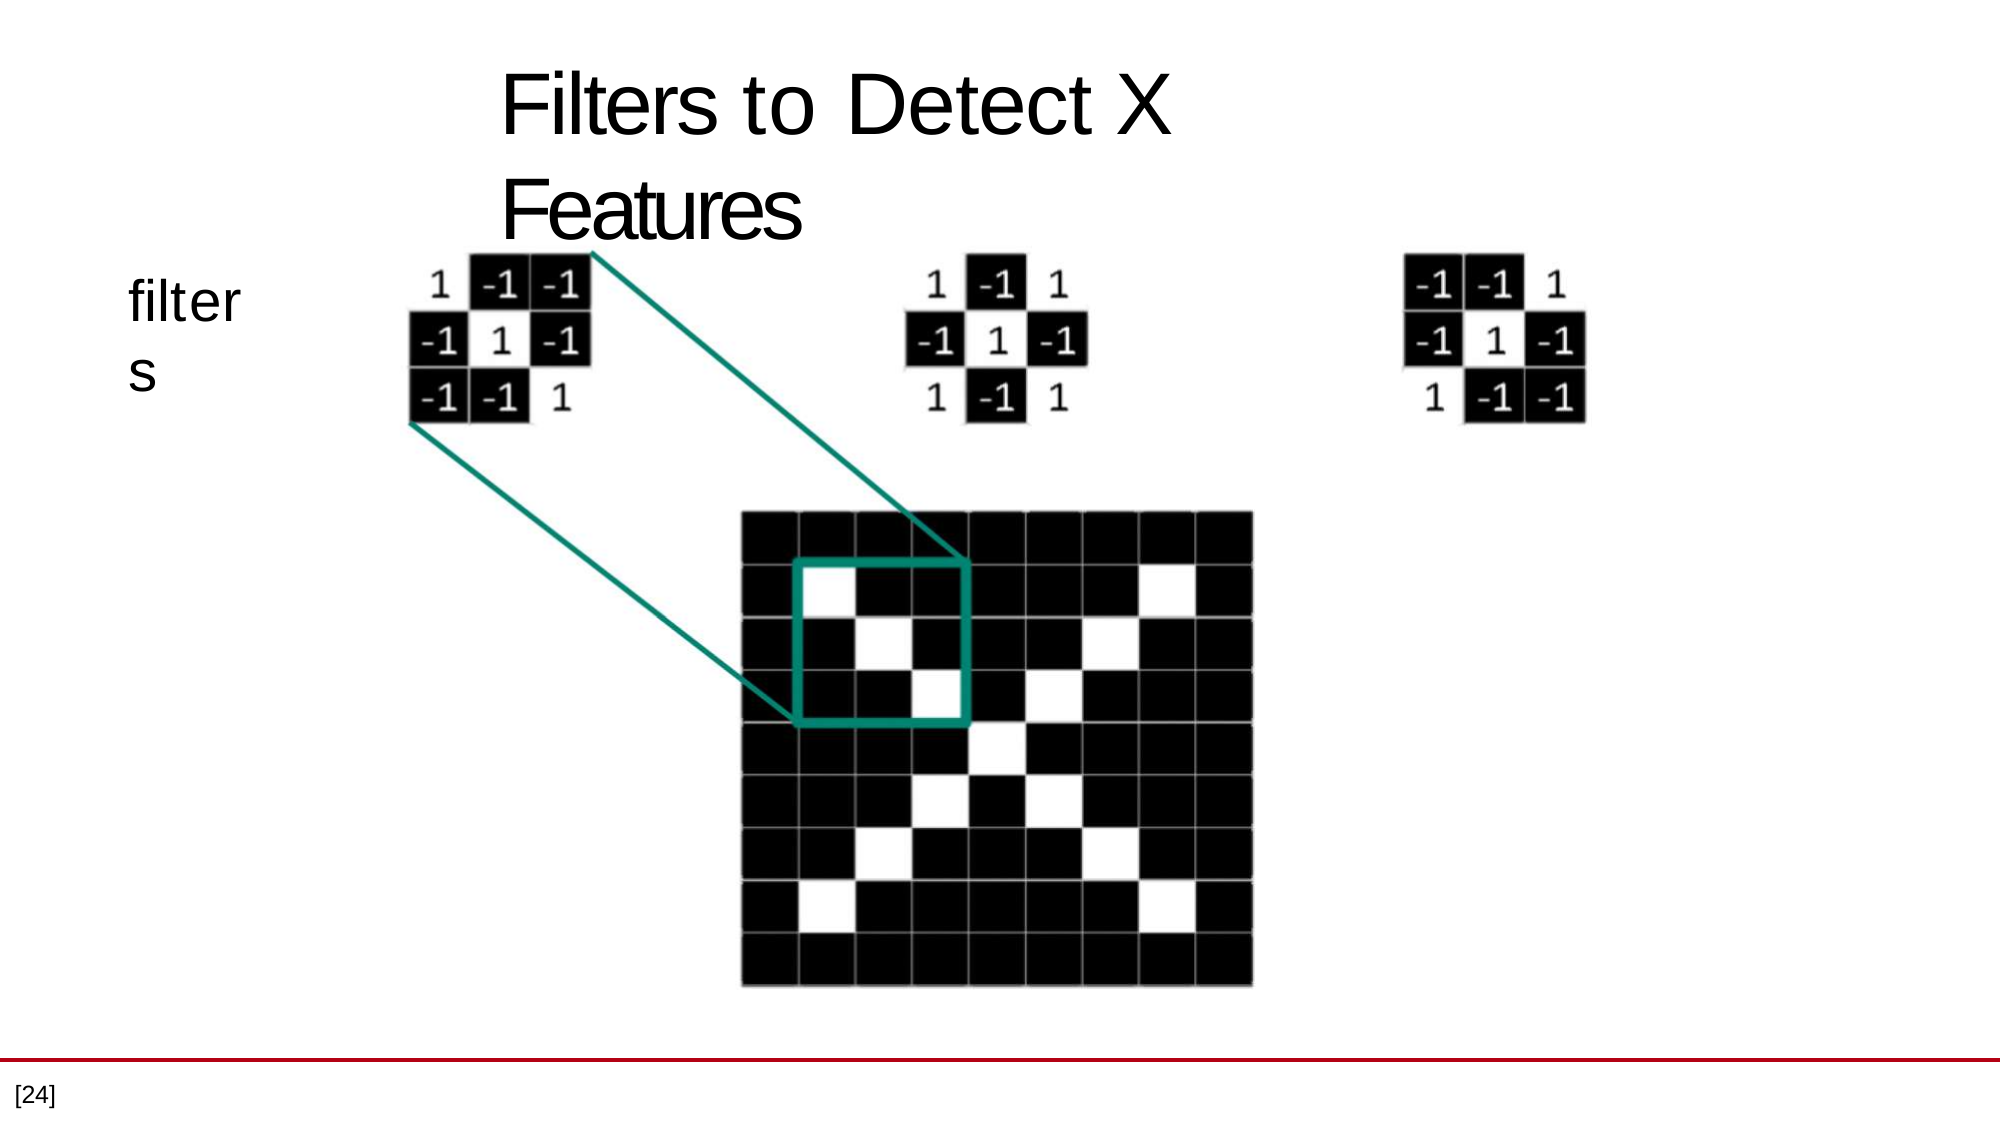

Filters to Detect X Features

filters
[24]